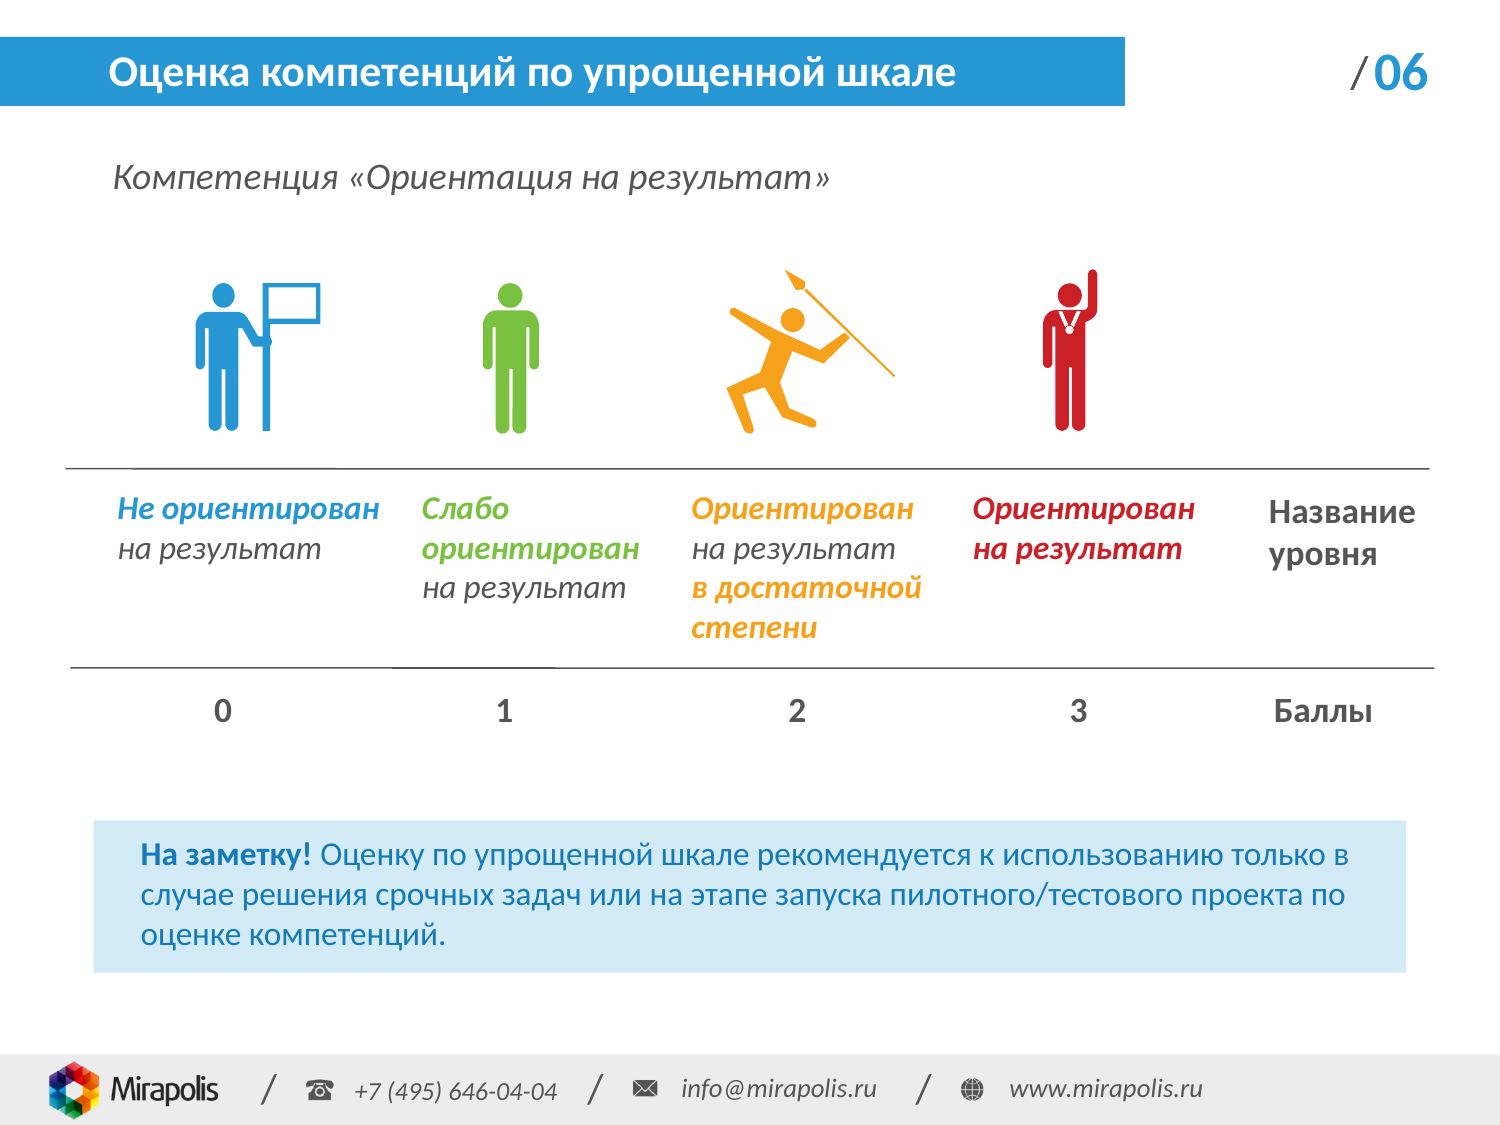

# Оценка компетенций по упрощенной шкале
/
06
Компетенция «Ориентация на результат»

Название
уровня
Не ориентирован на результат
Слабо ориентирован на результат
Ориентирован на результат
в достаточной степени
Ориентирован на результат
0
1
2
3
Баллы

На заметку! Оценку по упрощенной шкале рекомендуется к использованию только в случае решения срочных задач или на этапе запуска пилотного/тестового проекта по оценке компетенций.